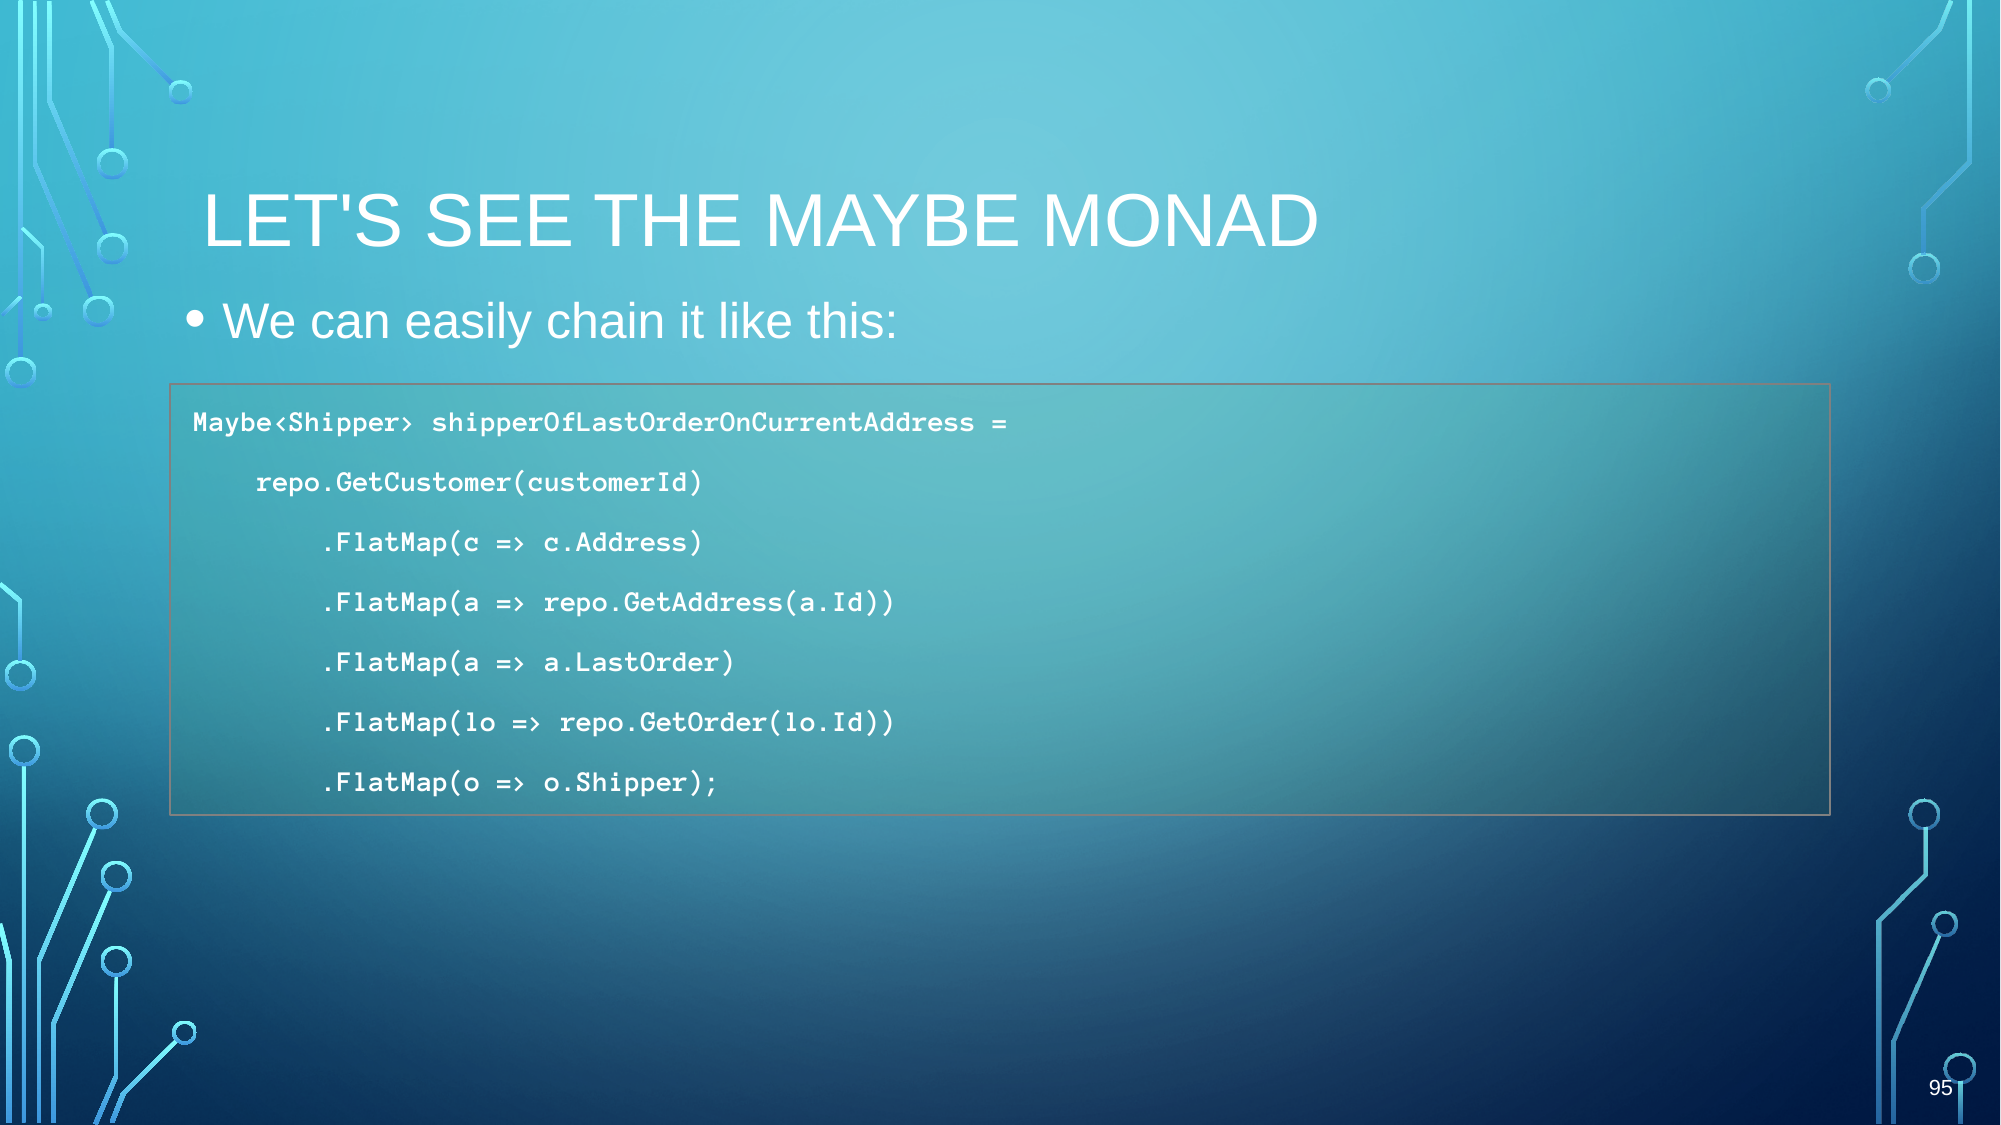

# Let's see the Maybe monad
We can easily chain it like this:
Maybe<Shipper> shipperOfLastOrderOnCurrentAddress =
    repo.GetCustomer(customerId)
        .FlatMap(c => c.Address)
        .FlatMap(a => repo.GetAddress(a.Id))
        .FlatMap(a => a.LastOrder)
        .FlatMap(lo => repo.GetOrder(lo.Id))
        .FlatMap(o => o.Shipper);
95